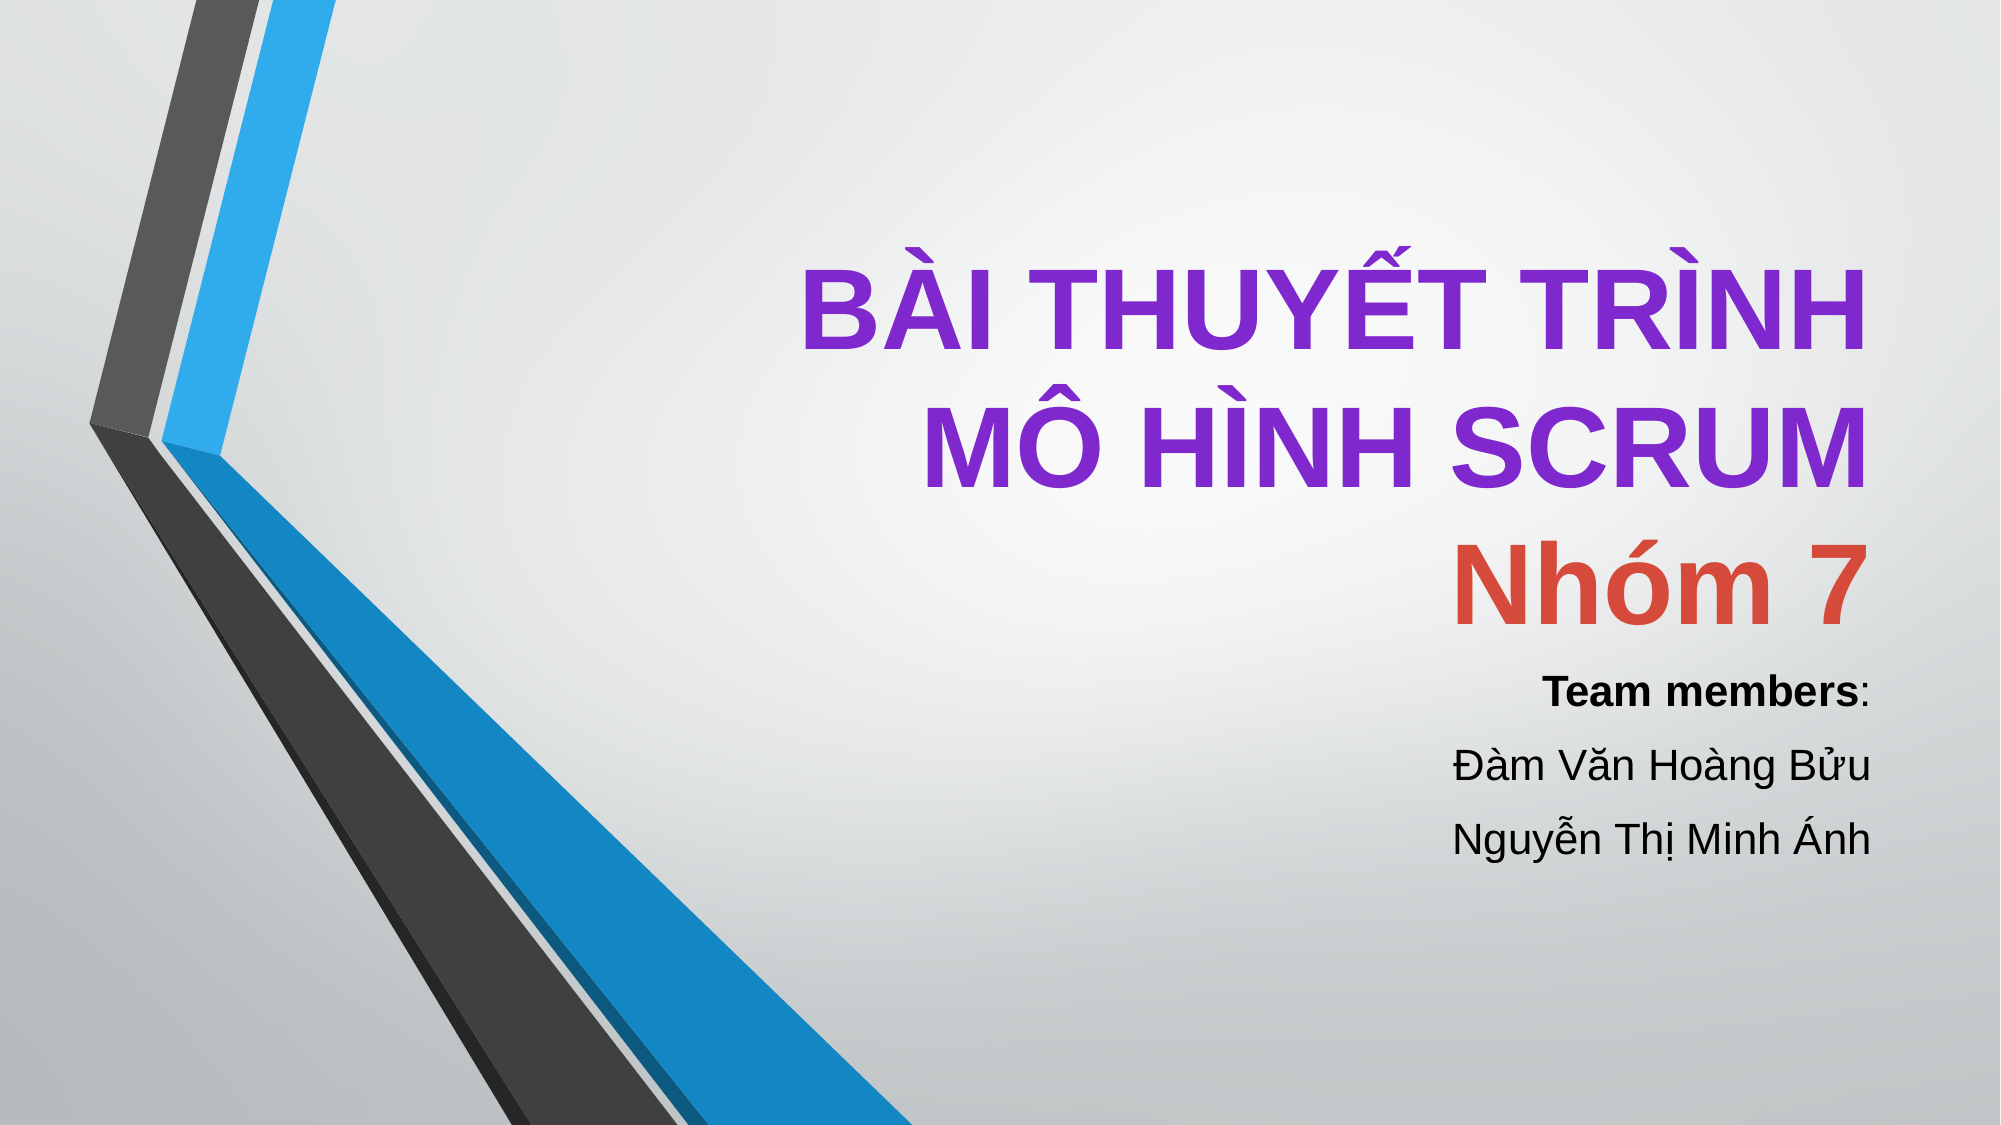

# BÀI THUYẾT TRÌNH MÔ HÌNH SCRUM Nhóm 7
Team members:
Đàm Văn Hoàng Bửu
Nguyễn Thị Minh Ánh